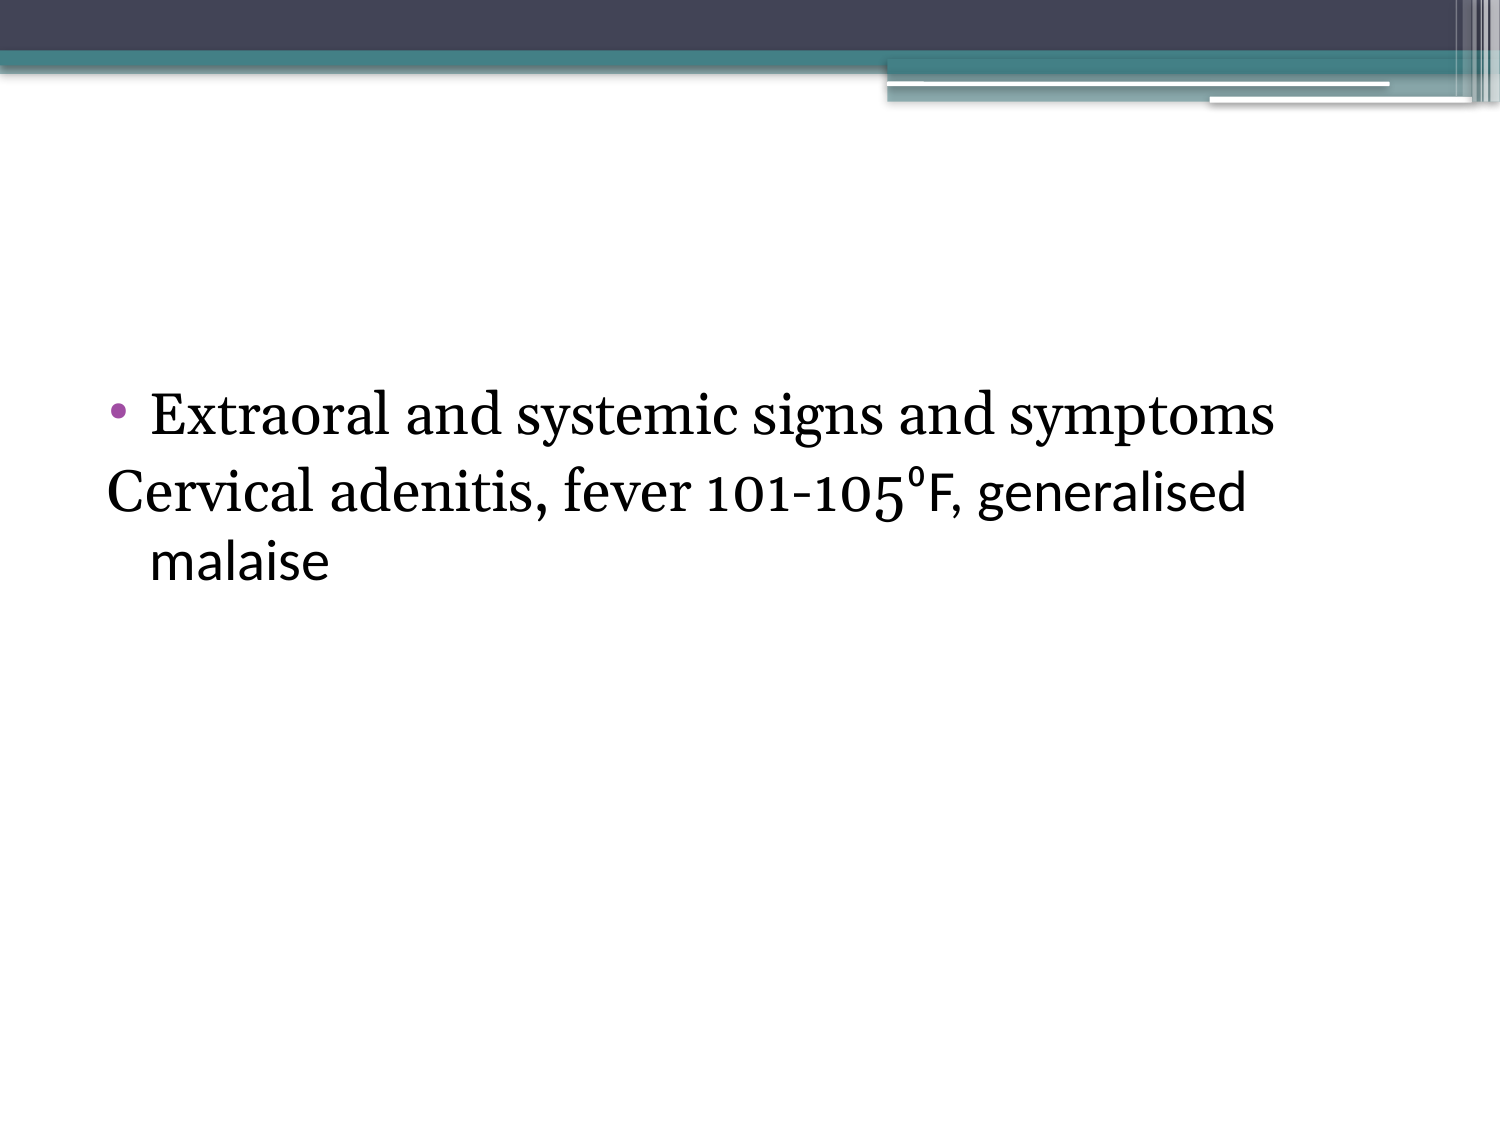

#
Extraoral and systemic signs and symptoms
Cervical adenitis, fever 101-105⁰F, generalised malaise